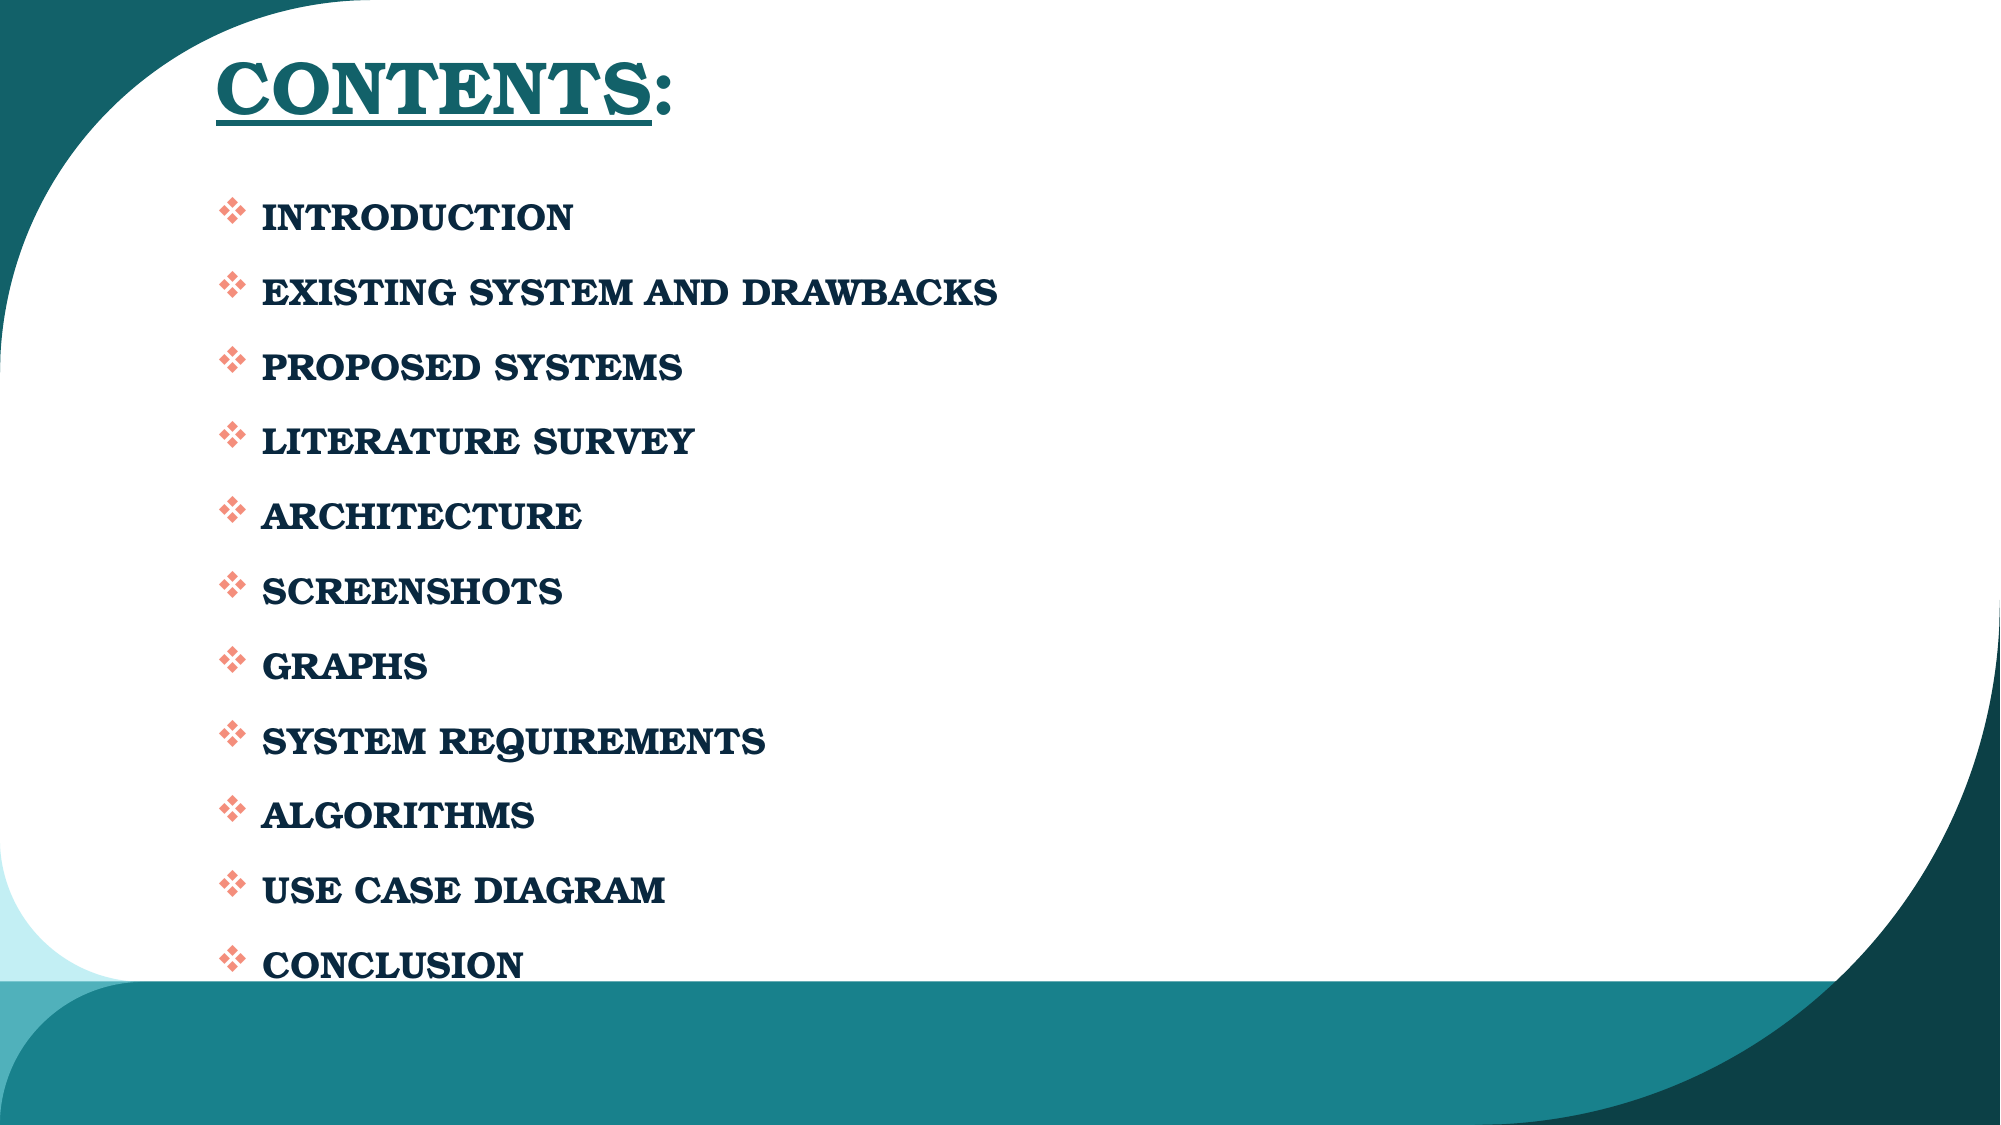

# CONTENTS:
INTRODUCTION
EXISTING SYSTEM AND DRAWBACKS
PROPOSED SYSTEMS
LITERATURE SURVEY
ARCHITECTURE
SCREENSHOTS
GRAPHS
SYSTEM REQUIREMENTS
ALGORITHMS
USE CASE DIAGRAM
CONCLUSION